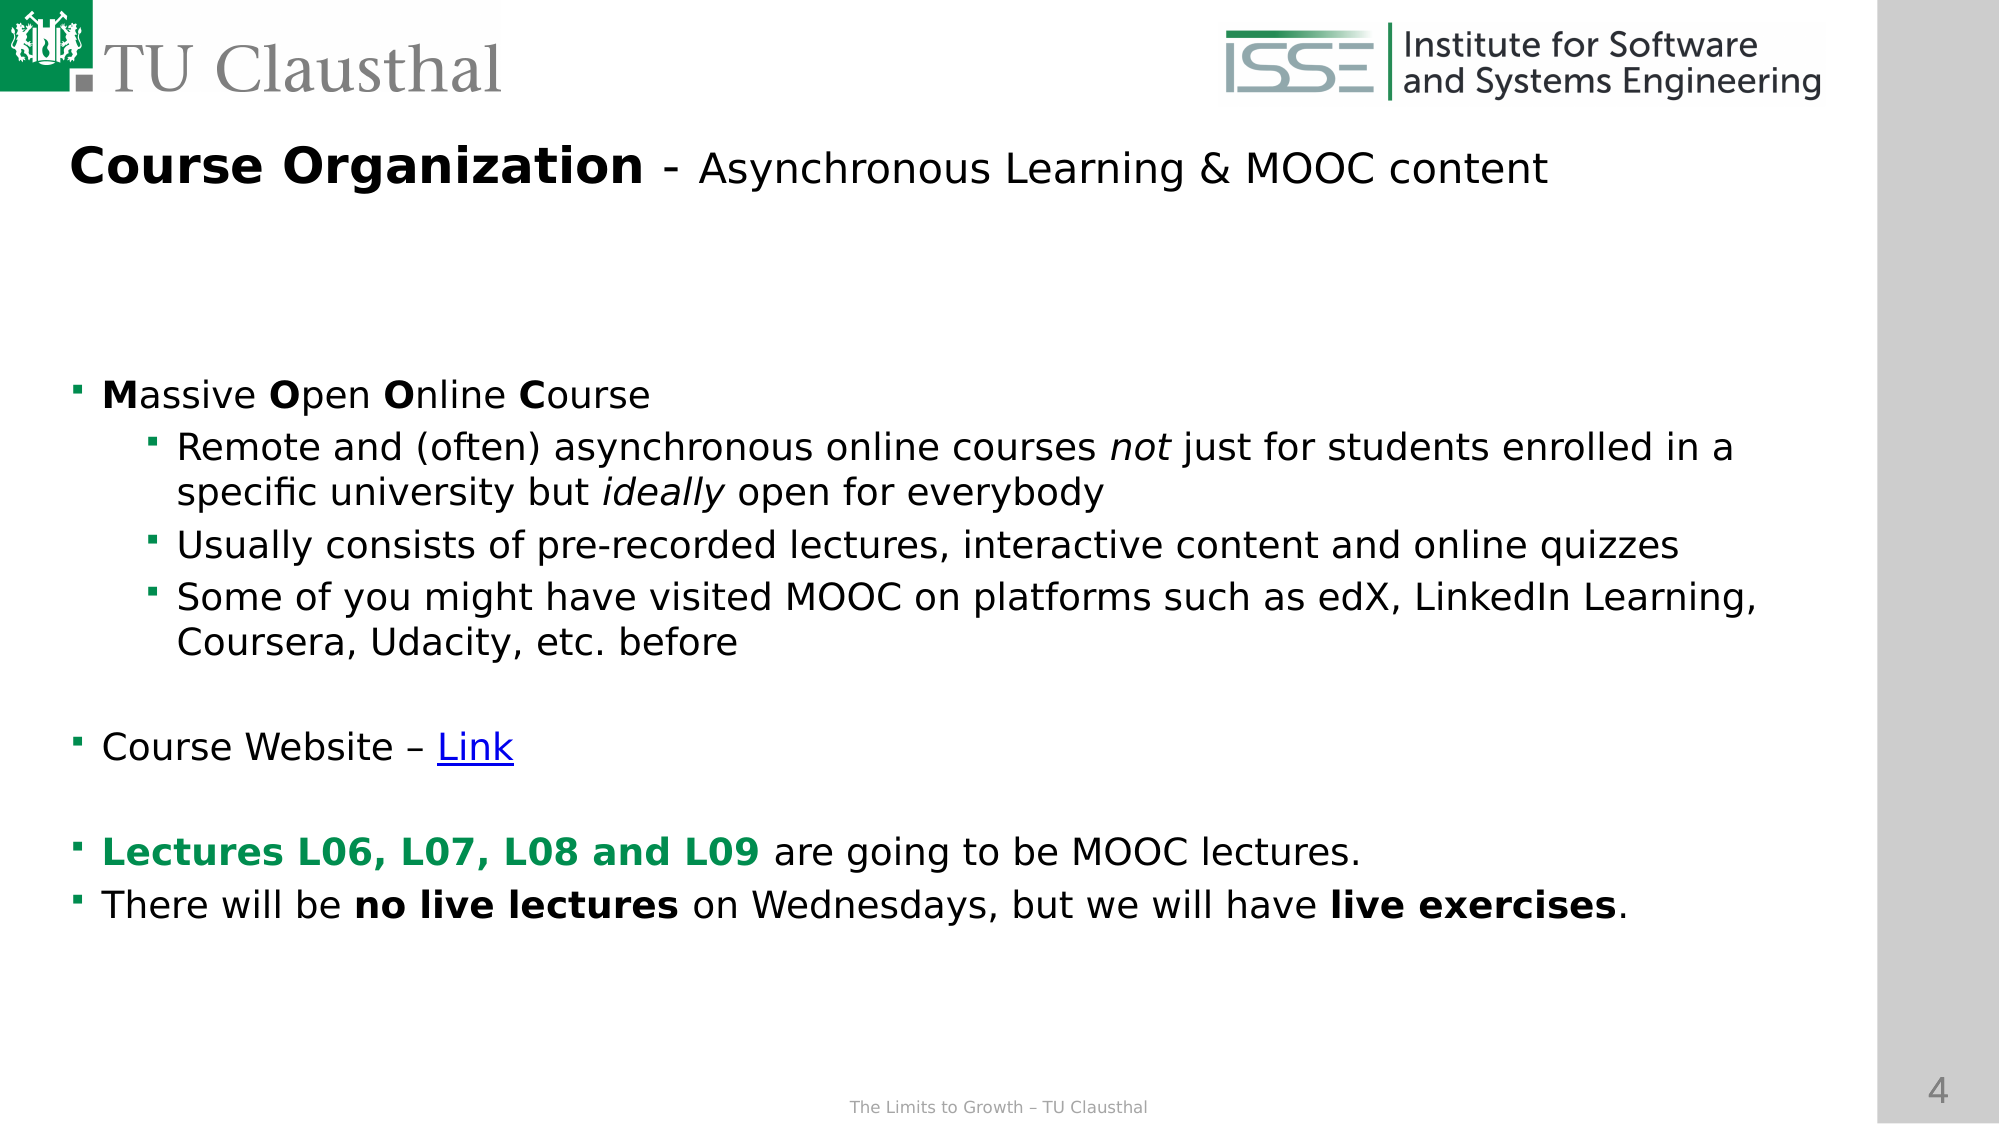

Course Organization - Asynchronous Learning & MOOC content
Massive Open Online Course
Remote and (often) asynchronous online courses not just for students enrolled in a specific university but ideally open for everybody
Usually consists of pre-recorded lectures, interactive content and online quizzes
Some of you might have visited MOOC on platforms such as edX, LinkedIn Learning, Coursera, Udacity, etc. before

Course Website – Link

Lectures L06, L07, L08 and L09 are going to be MOOC lectures.
There will be no live lectures on Wednesdays, but we will have live exercises.